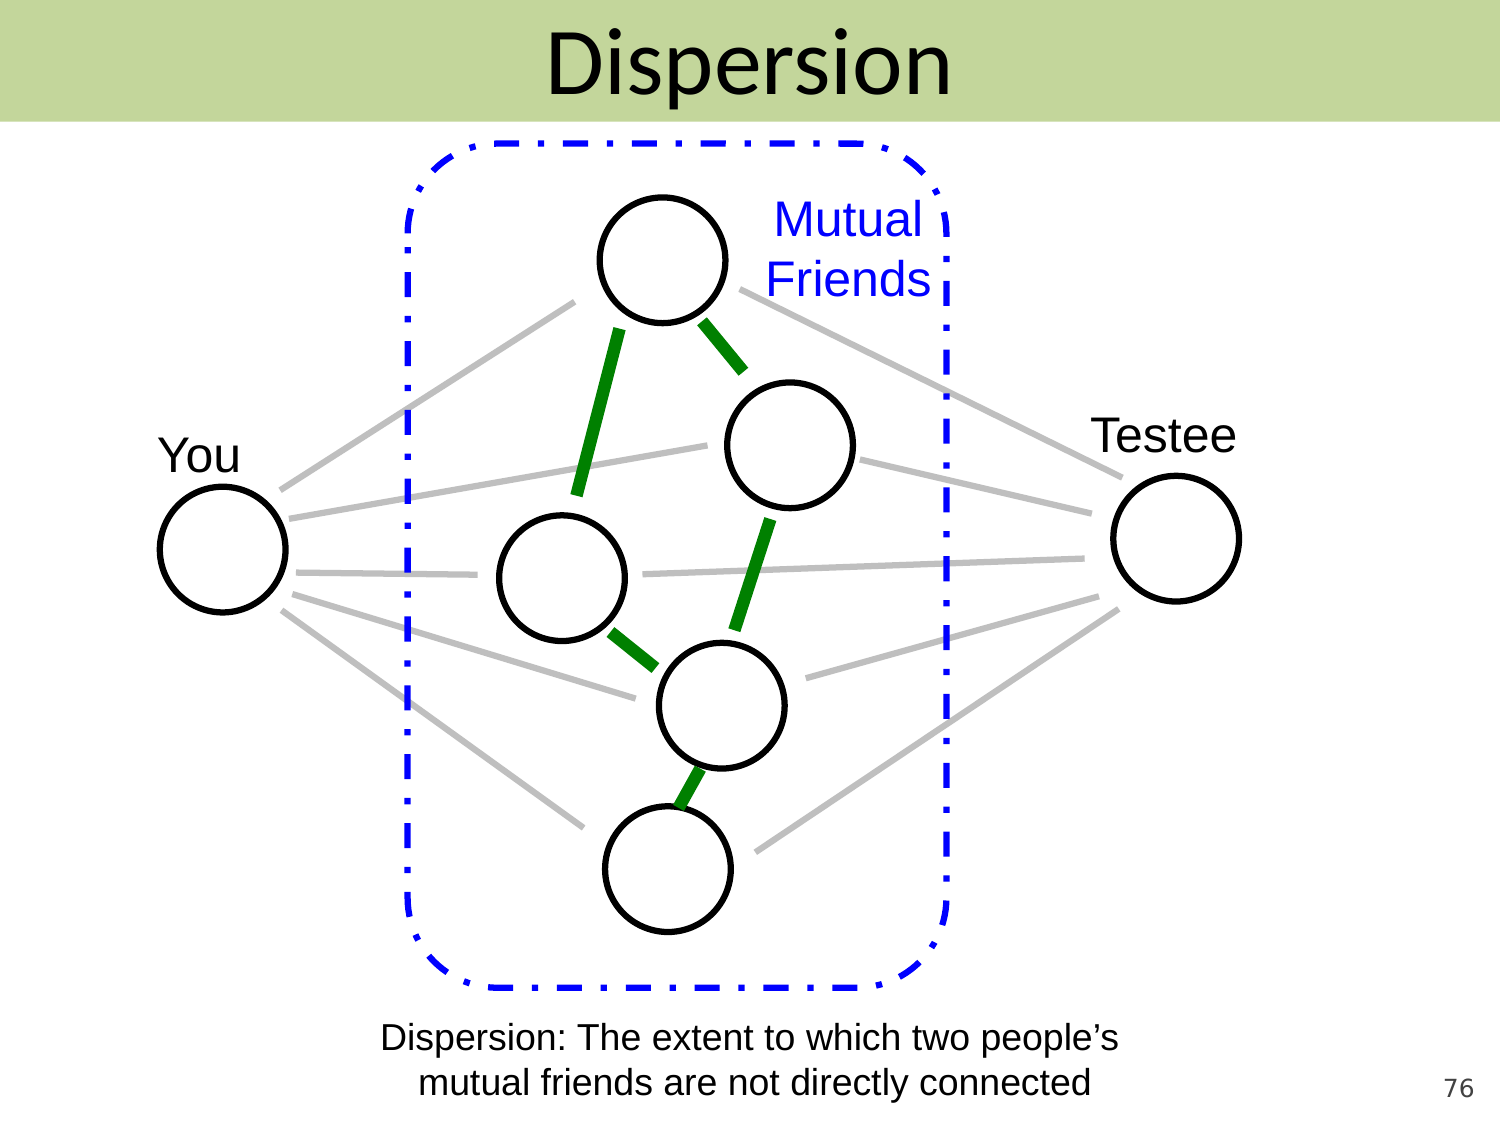

# Dispersion

Mutual
Friends

Testee
You

Dispersion: The extent to which two people’s
mutual friends are not directly connected